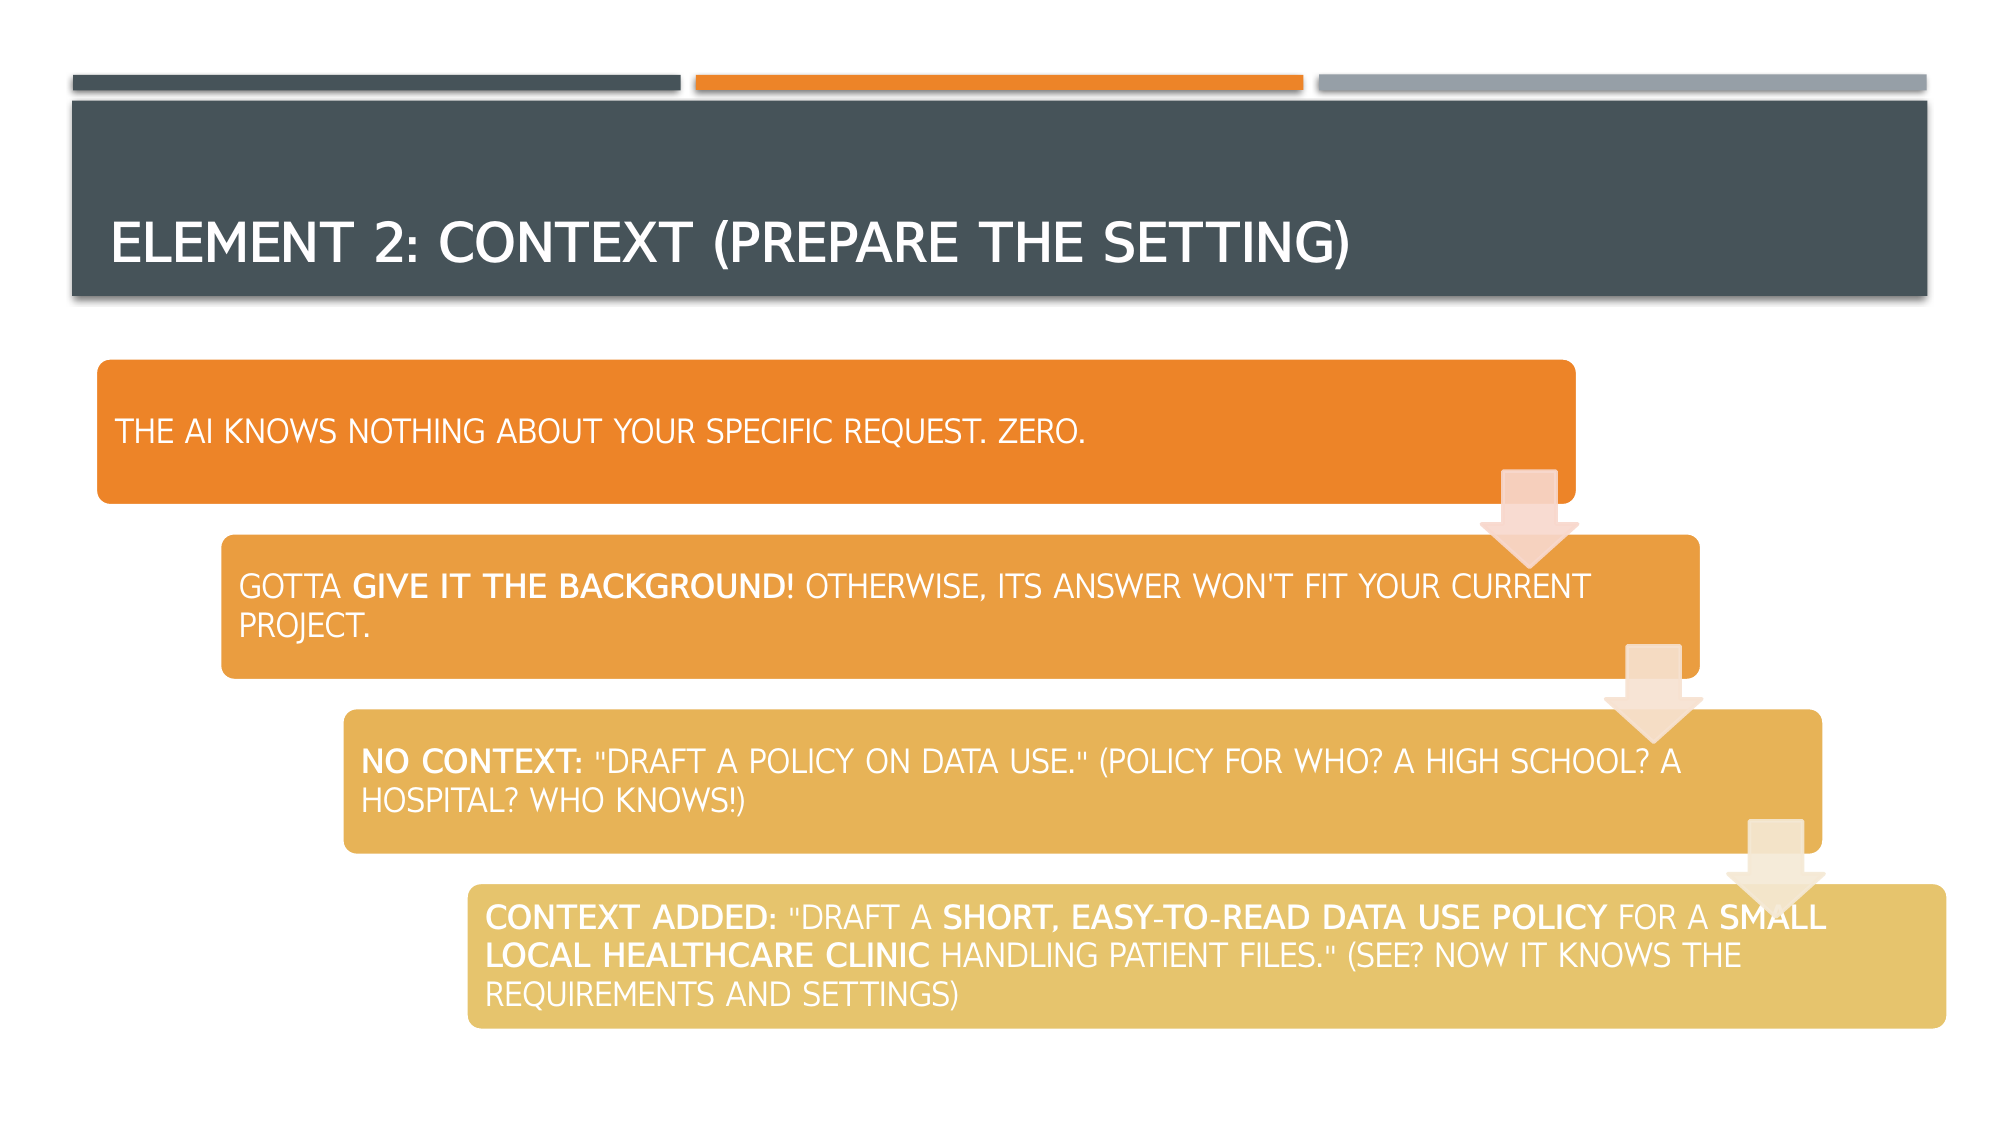

# Element 2: Context (prepare the setting)
The AI knows nothing about your specific request. Zero.
Gotta give it the background! Otherwise, its answer won't fit your current project.
No context: "Draft a policy on data use." (Policy for who? A high school? A hospital? Who knows!)
Context added: "Draft a short, easy-to-read data use policy for a small local healthcare clinic handling patient files." (See? Now it knows the requirements and settings)